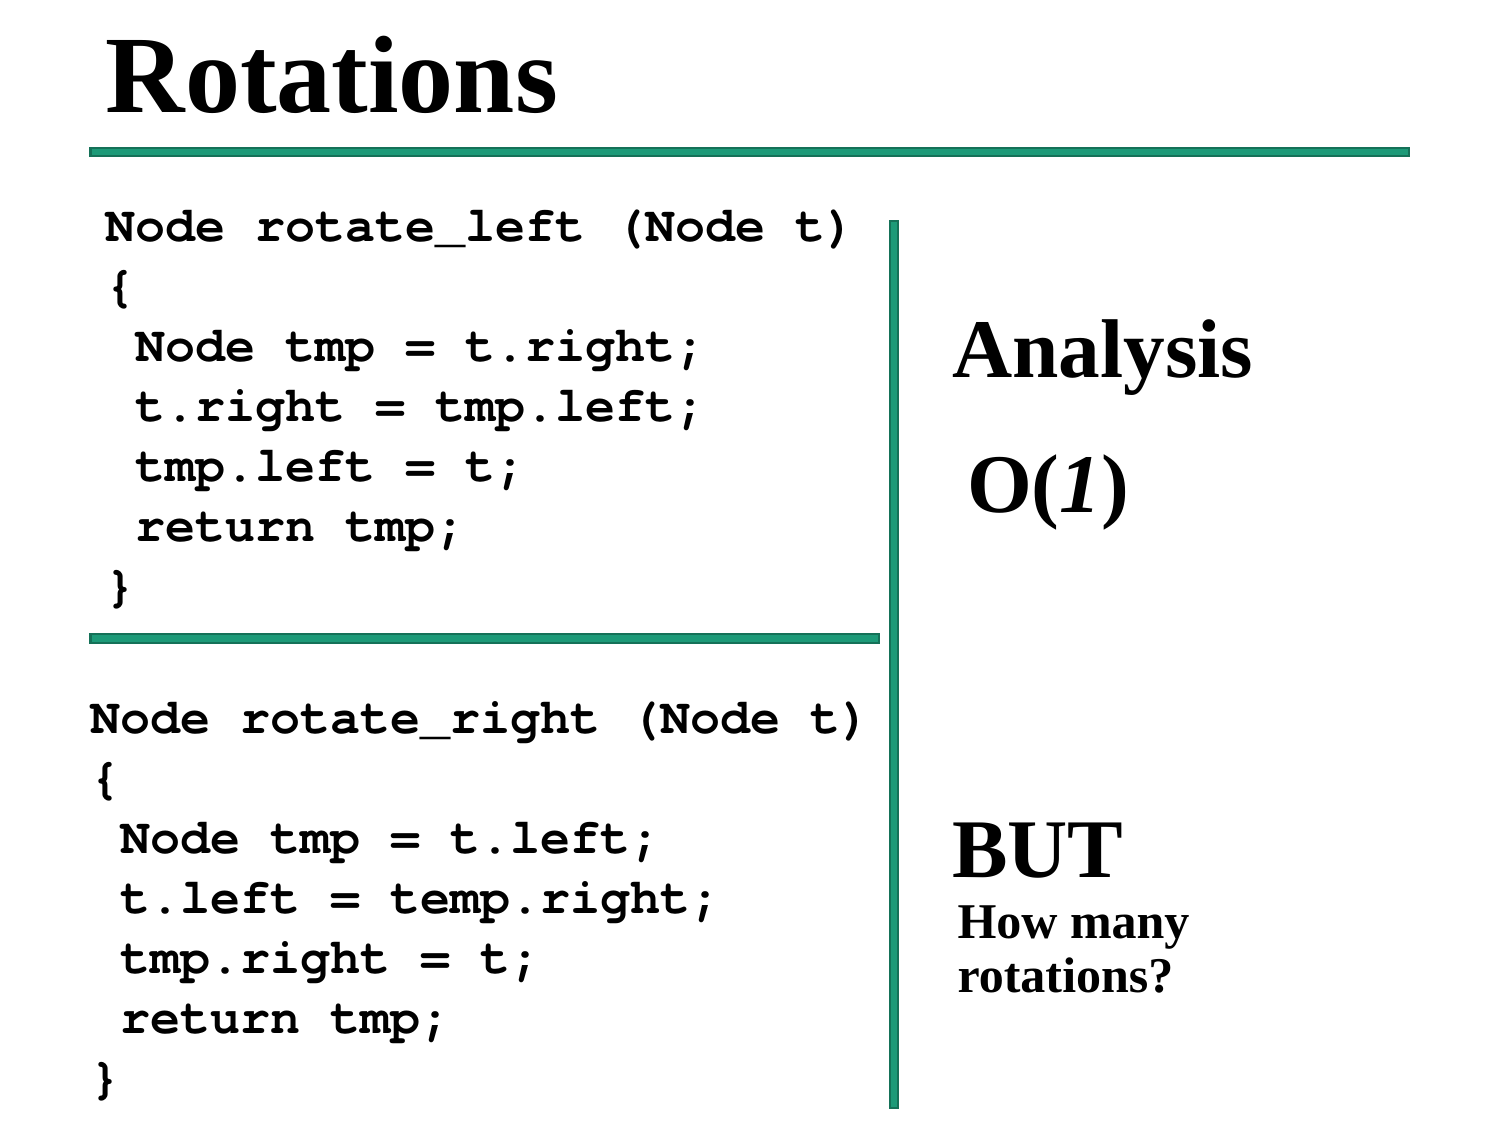

# Rotations

Node rotate_left (Node t)
{
 Node tmp = t.right;
 t.right = tmp.left;
 tmp.left = t;
 return tmp;
}

Analysis
O(1)

Node rotate_right (Node t)
{
 Node tmp = t.left;
 t.left = temp.right;
 tmp.right = t;
 return tmp;
}
BUT
How many rotations?